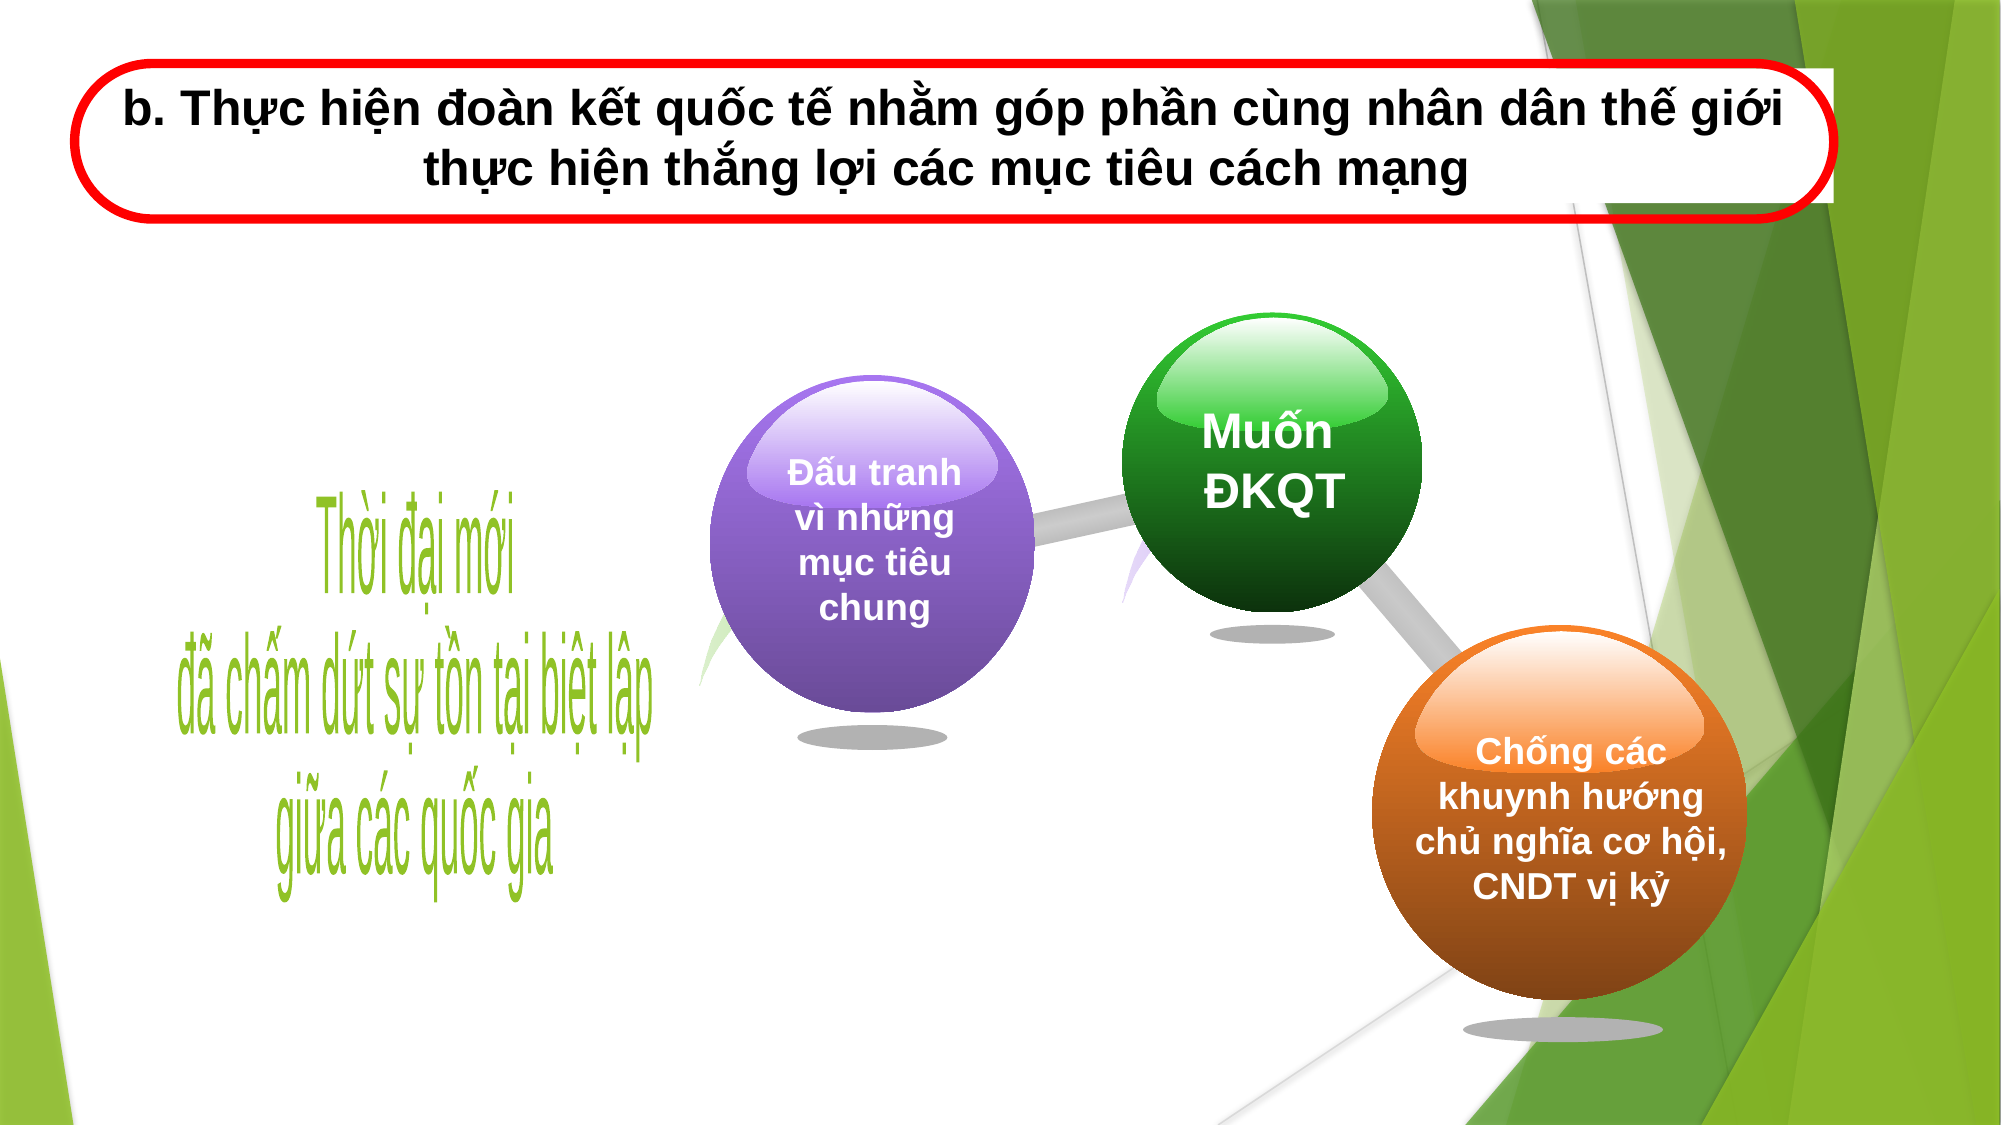

b. Thực hiện đoàn kết quốc tế nhằm góp phần cùng nhân dân thế giới thực hiện thắng lợi các mục tiêu cách mạng

Muốn
ĐKQT

Đấu tranh
vì những
mục tiêu
 chung

Thời đại mới
đã chấm dứt sự tồn tại biệt lập
giữa các quốc gia

Chống các
khuynh hướng
chủ nghĩa cơ hội,
CNDT vị kỷ